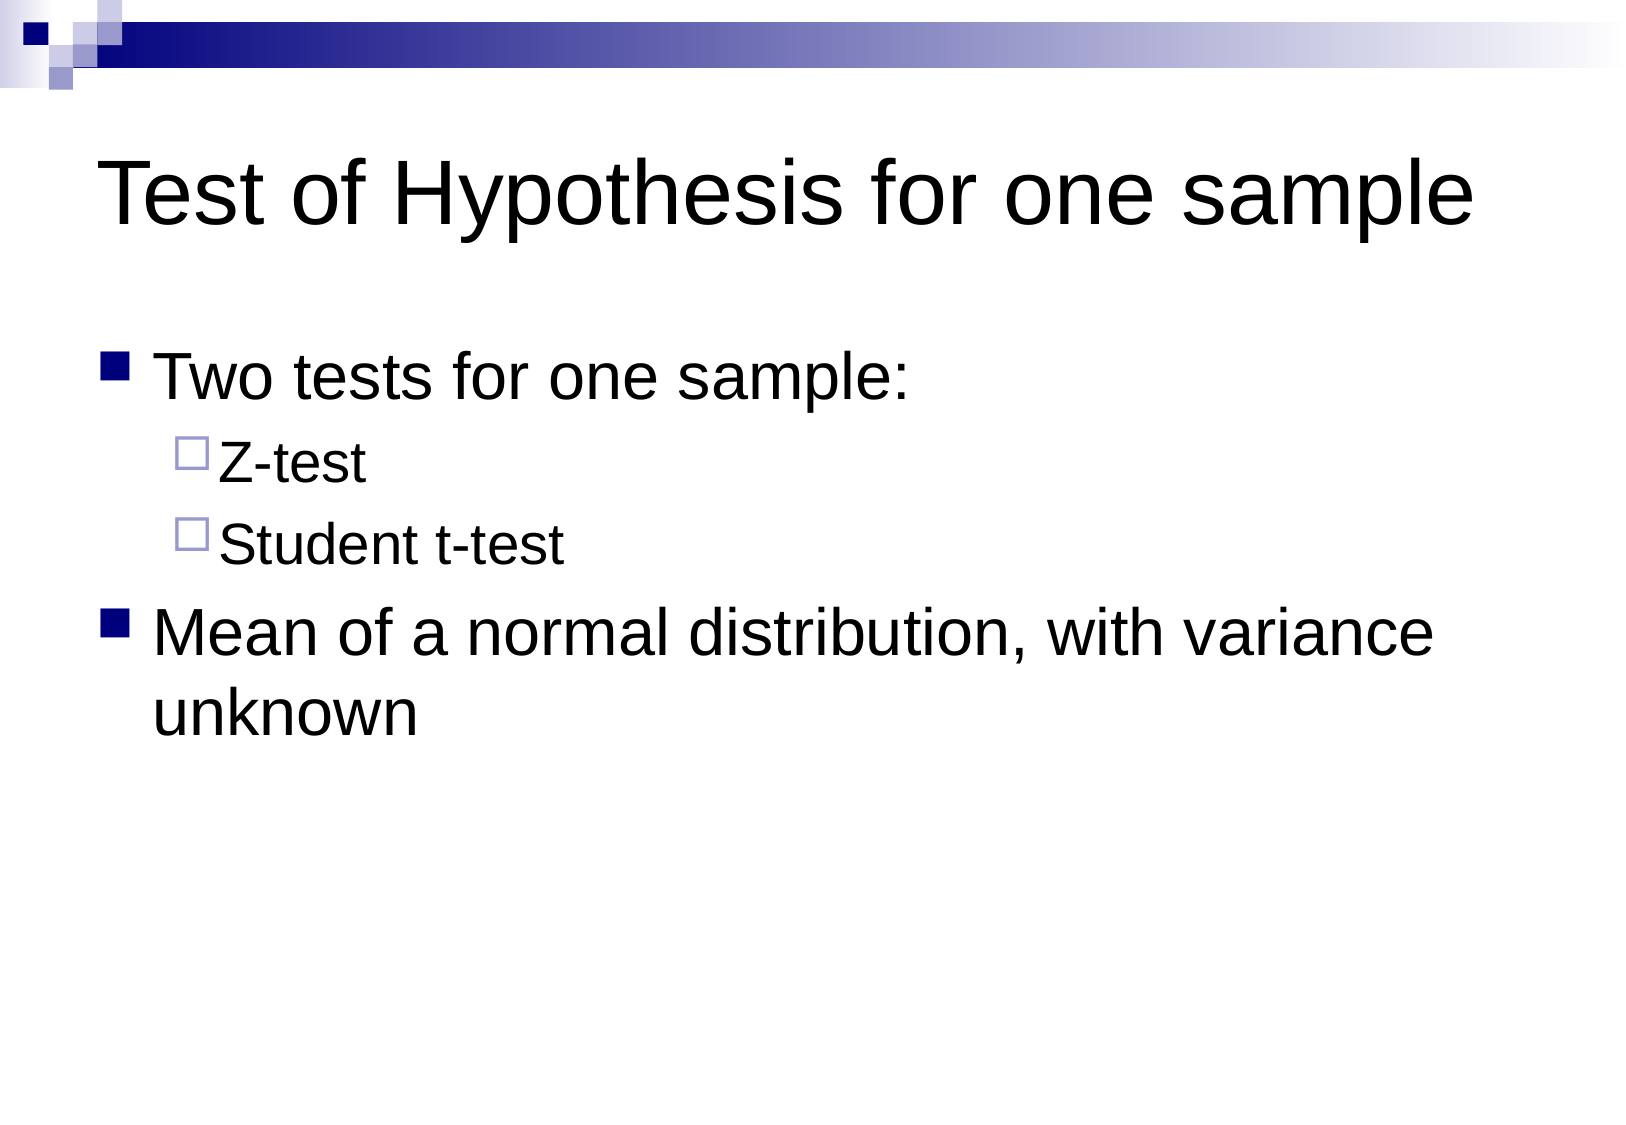

# Test of Hypothesis for one sample
Two tests for one sample:
Z-test
Student t-test
Mean of a normal distribution, with variance unknown